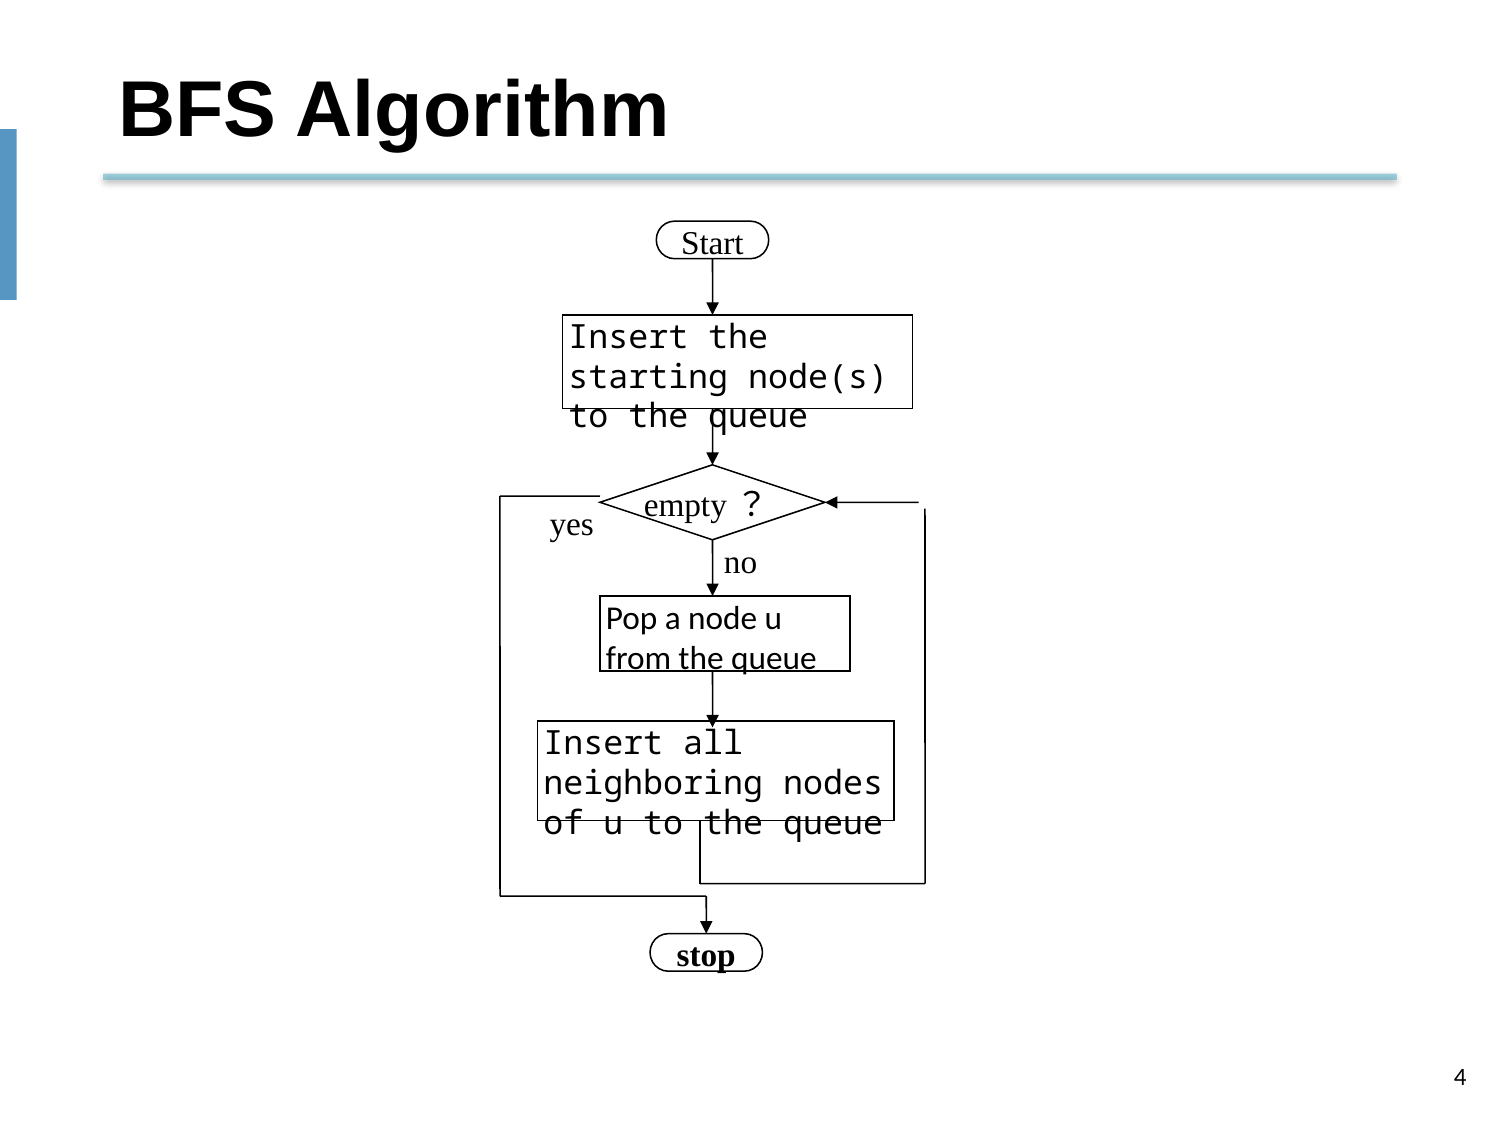

# BFS Algorithm

Start

Insert the starting node(s) to the queue

empty？

yes

no
Pop a node u from the queue

Insert all neighboring nodes of u to the queue

stop
4